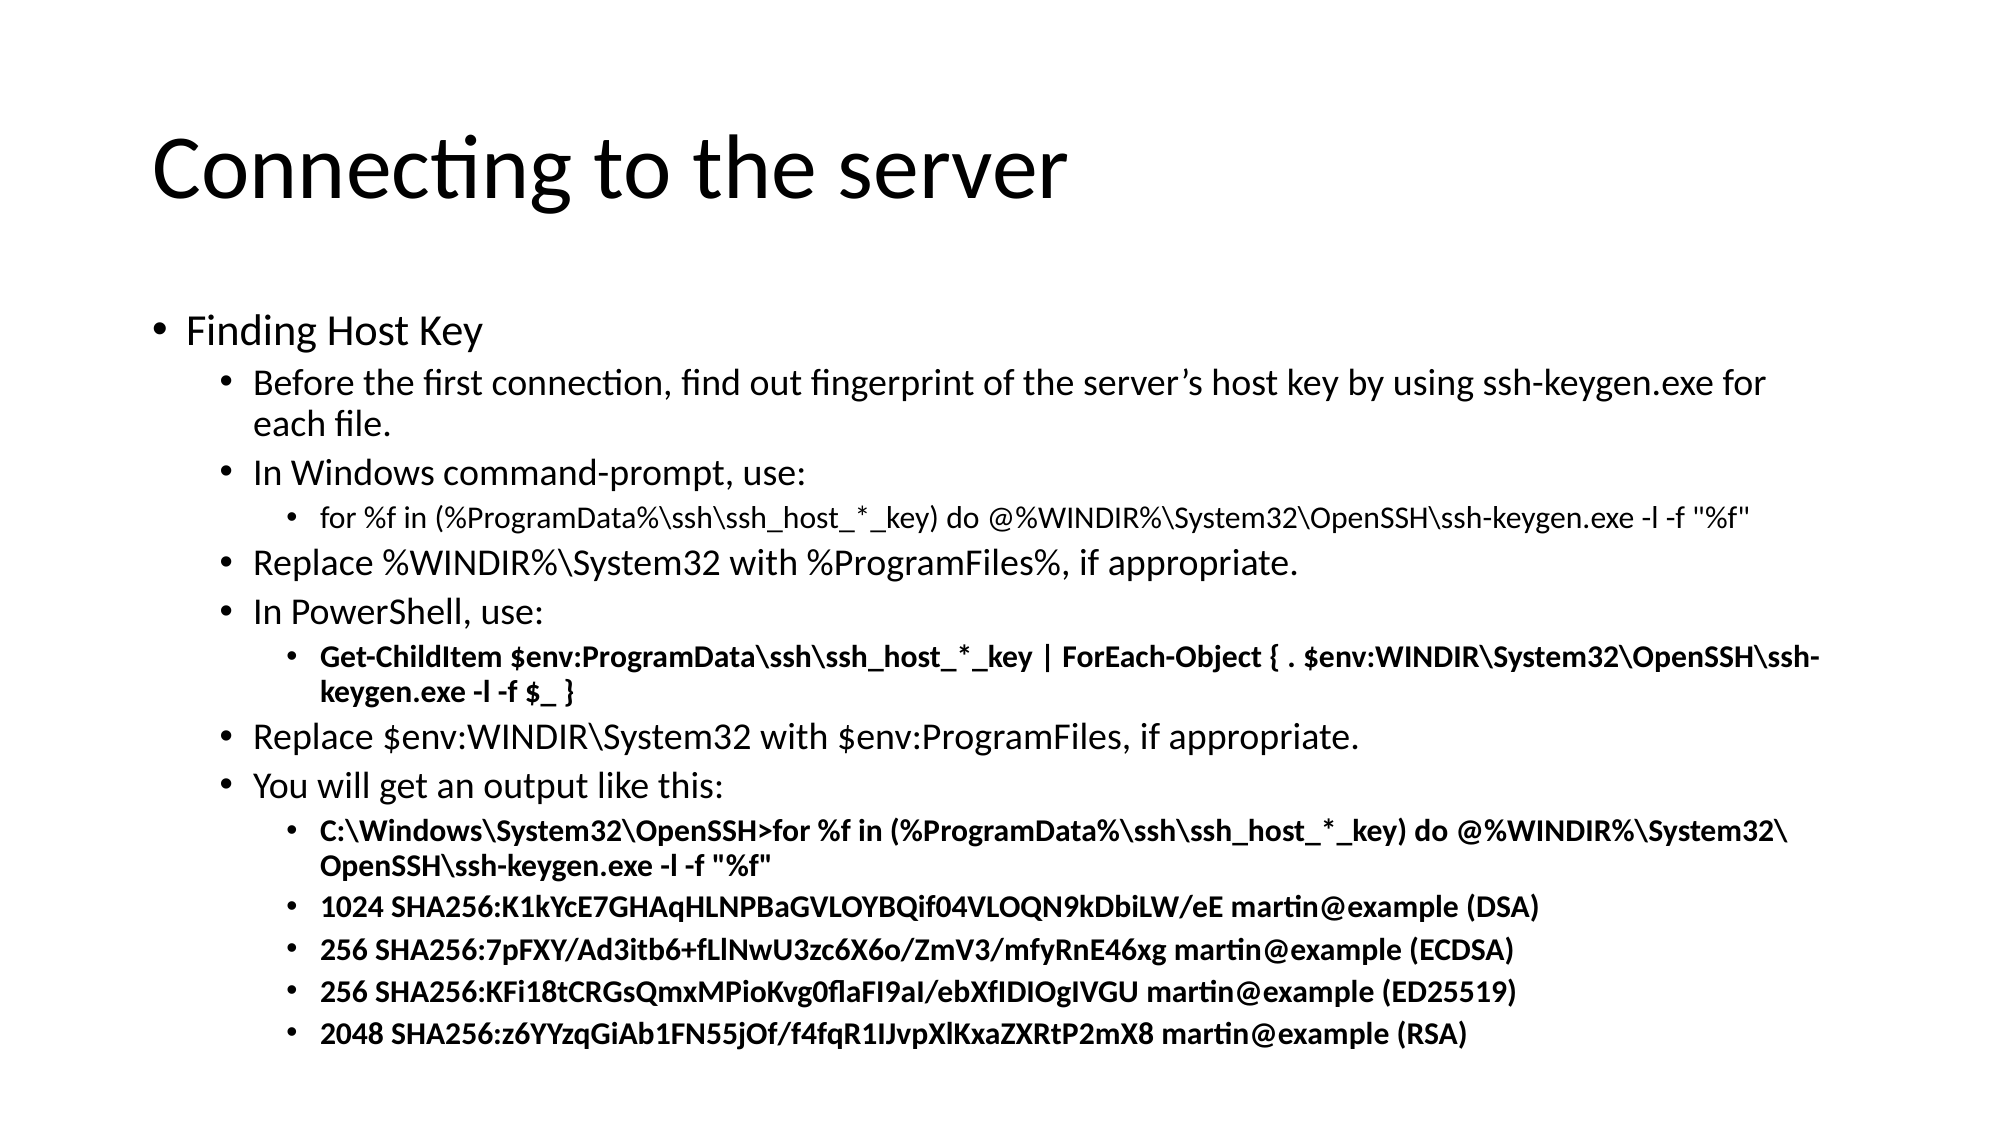

# Connecting to the server
Finding Host Key
Before the first connection, find out fingerprint of the server’s host key by using ssh-keygen.exe for each file.
In Windows command-prompt, use:
for %f in (%ProgramData%\ssh\ssh_host_*_key) do @%WINDIR%\System32\OpenSSH\ssh-keygen.exe -l -f "%f"
Replace %WINDIR%\System32 with %ProgramFiles%, if appropriate.
In PowerShell, use:
Get-ChildItem $env:ProgramData\ssh\ssh_host_*_key | ForEach-Object { . $env:WINDIR\System32\OpenSSH\ssh-keygen.exe -l -f $_ }
Replace $env:WINDIR\System32 with $env:ProgramFiles, if appropriate.
You will get an output like this:
C:\Windows\System32\OpenSSH>for %f in (%ProgramData%\ssh\ssh_host_*_key) do @%WINDIR%\System32\OpenSSH\ssh-keygen.exe -l -f "%f"
1024 SHA256:K1kYcE7GHAqHLNPBaGVLOYBQif04VLOQN9kDbiLW/eE martin@example (DSA)
256 SHA256:7pFXY/Ad3itb6+fLlNwU3zc6X6o/ZmV3/mfyRnE46xg martin@example (ECDSA)
256 SHA256:KFi18tCRGsQmxMPioKvg0flaFI9aI/ebXfIDIOgIVGU martin@example (ED25519)
2048 SHA256:z6YYzqGiAb1FN55jOf/f4fqR1IJvpXlKxaZXRtP2mX8 martin@example (RSA)